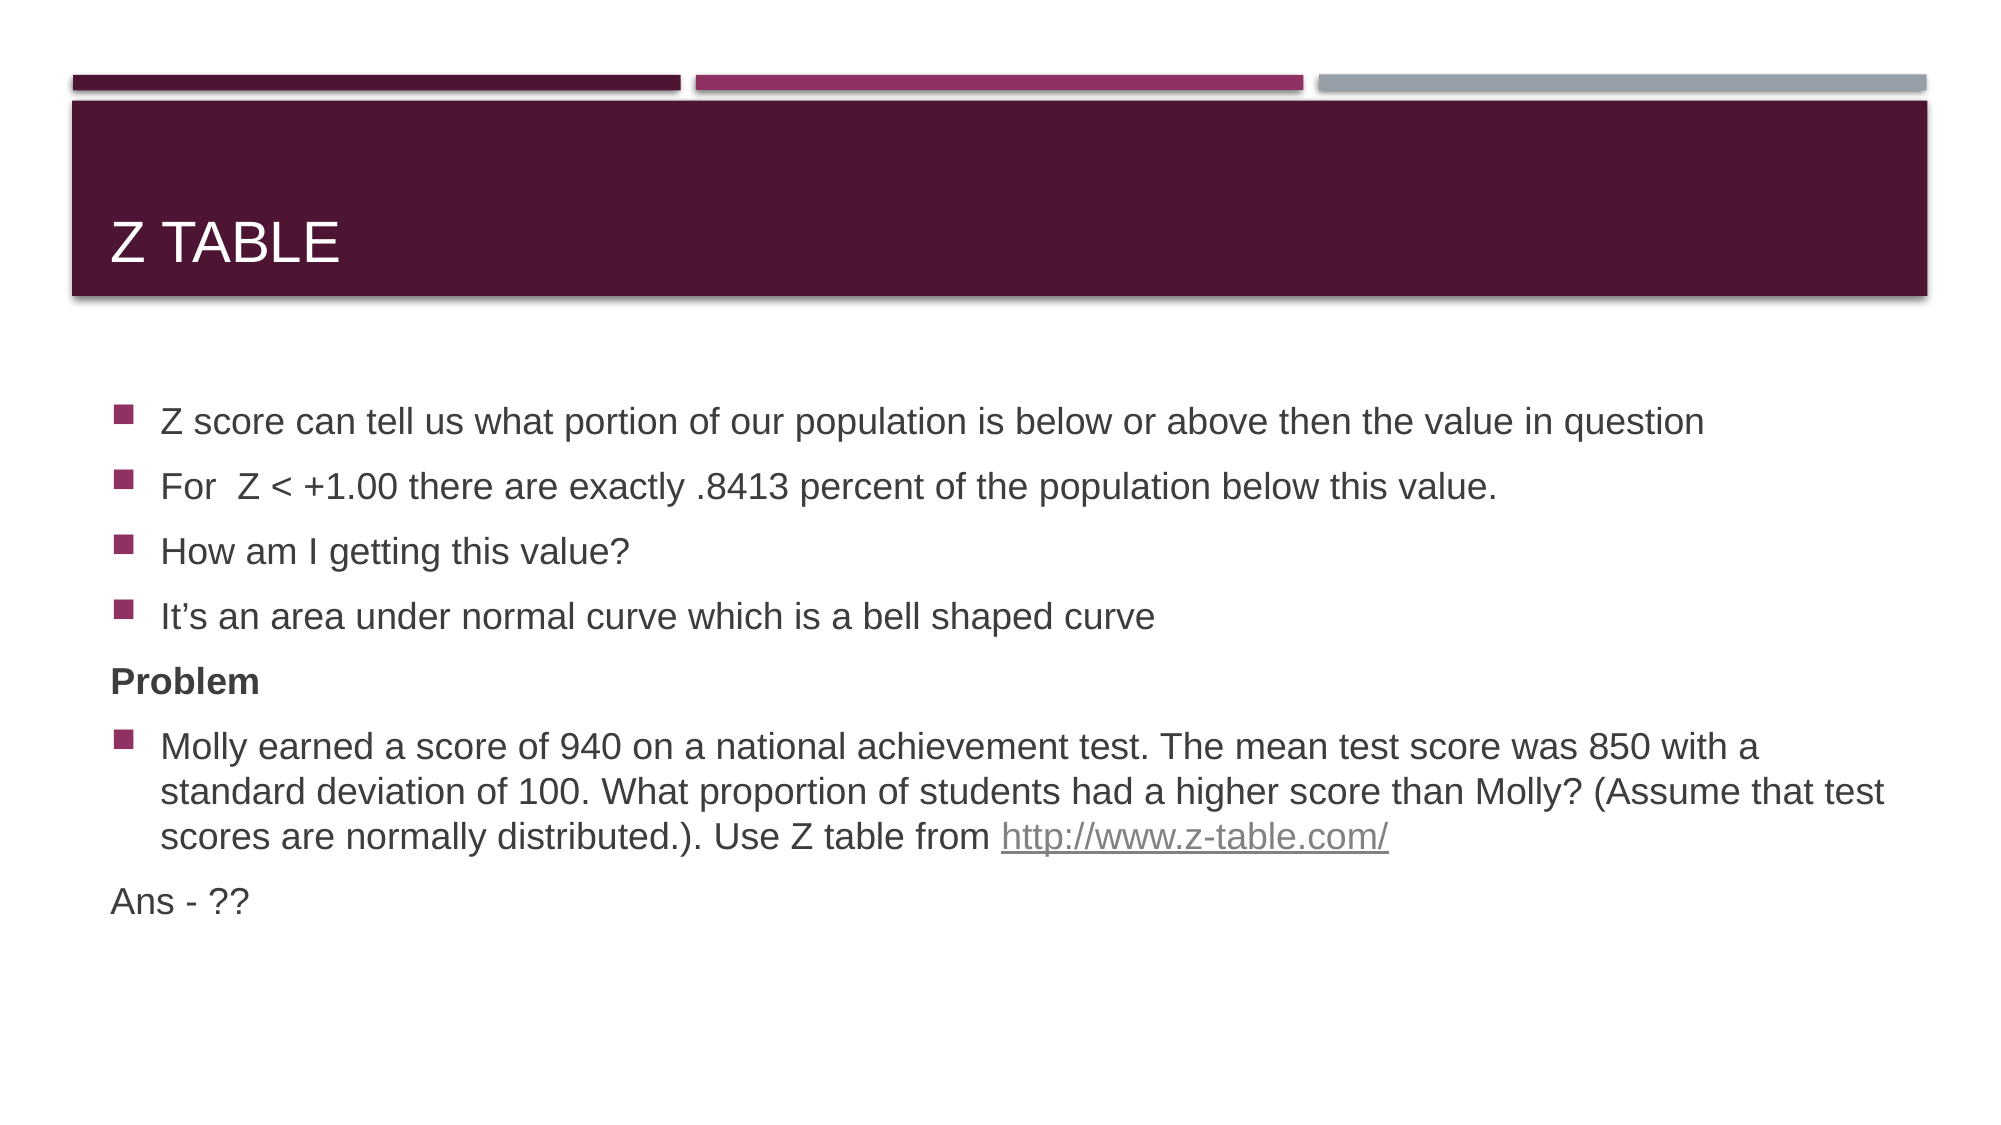

# Z table
Z score can tell us what portion of our population is below or above then the value in question
For  Z < +1.00 there are exactly .8413 percent of the population below this value.
How am I getting this value?
It’s an area under normal curve which is a bell shaped curve
Problem
Molly earned a score of 940 on a national achievement test. The mean test score was 850 with a standard deviation of 100. What proportion of students had a higher score than Molly? (Assume that test scores are normally distributed.). Use Z table from http://www.z-table.com/
Ans - ??